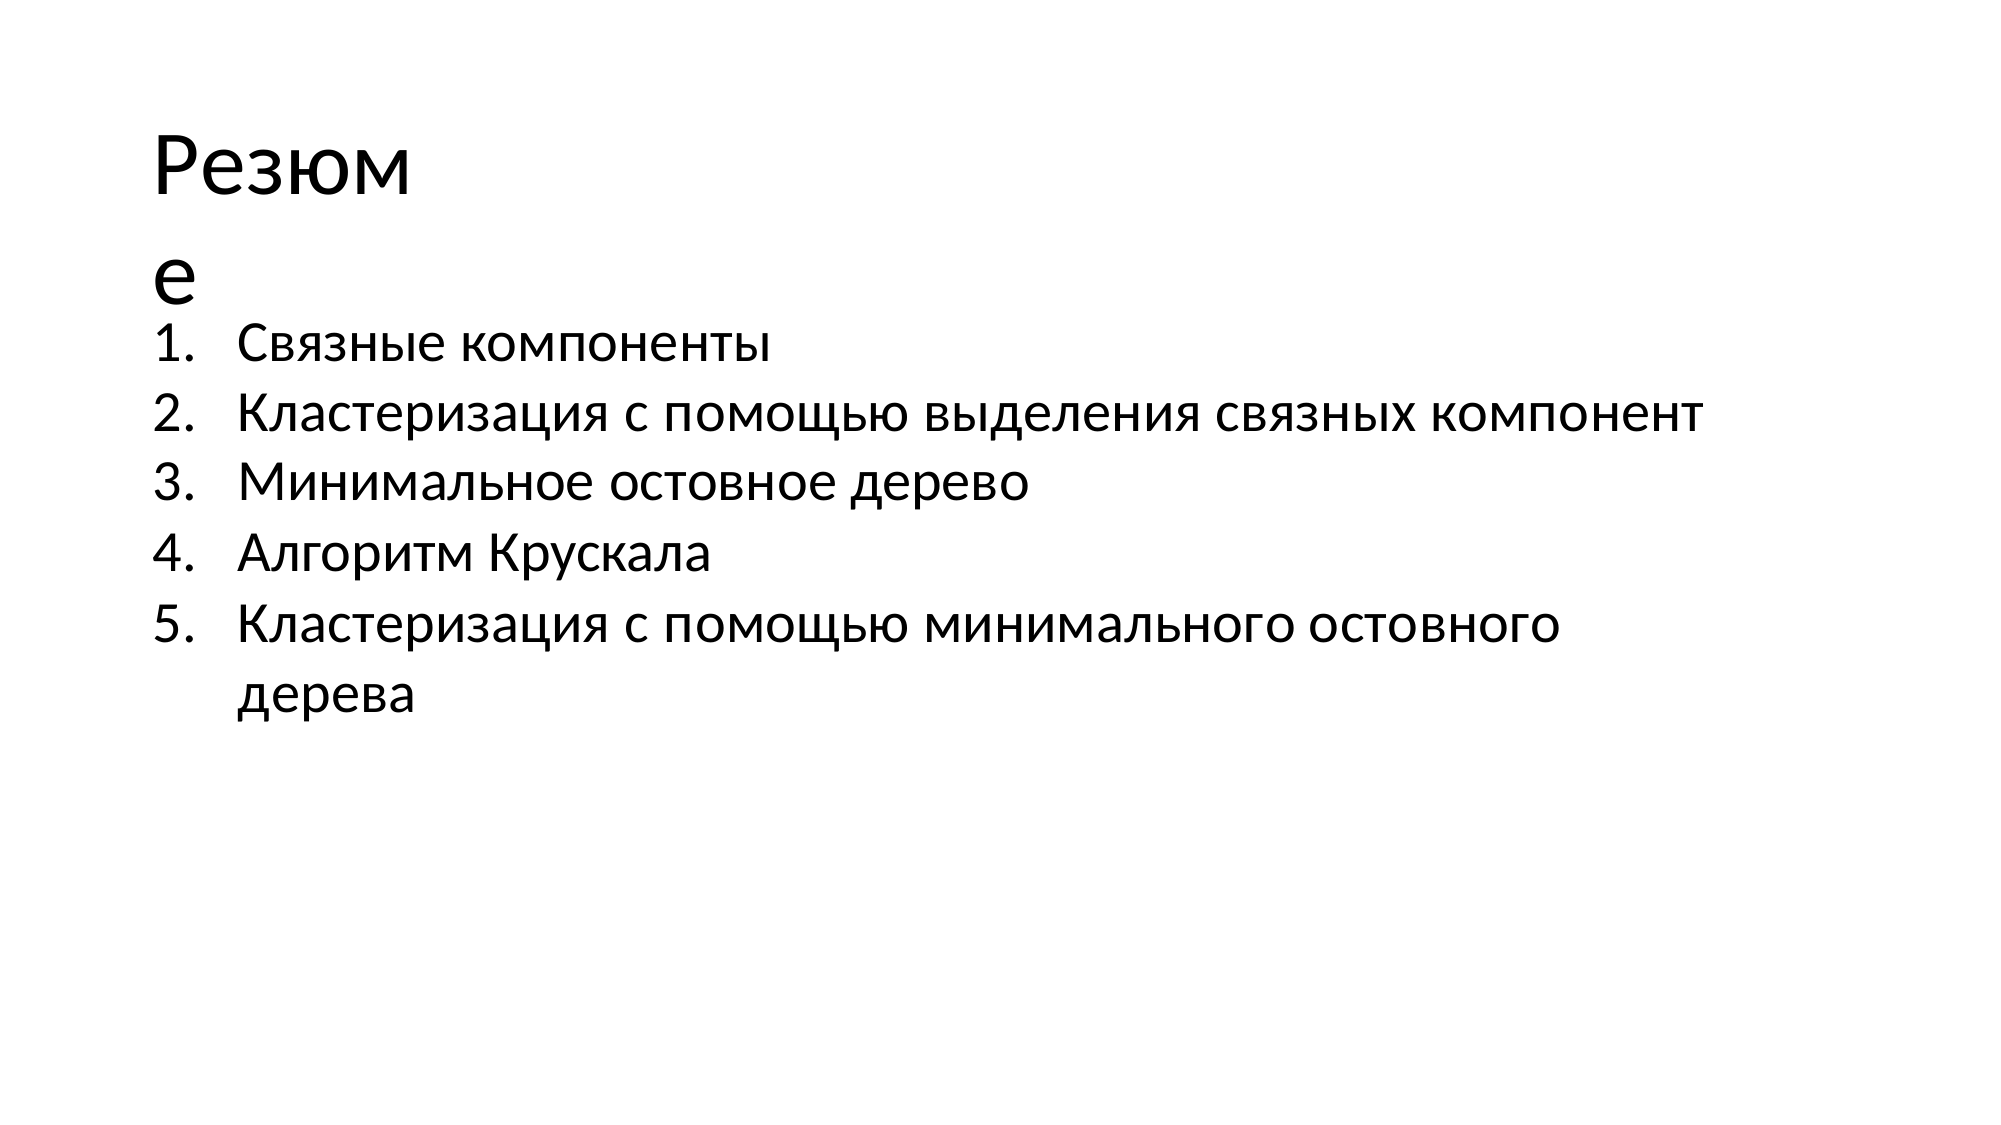

# Резюме
Связные компоненты
Кластеризация с помощью выделения связных компонент
Минимальное остовное дерево
Алгоритм Крускала
Кластеризация с помощью минимального остовного дерева